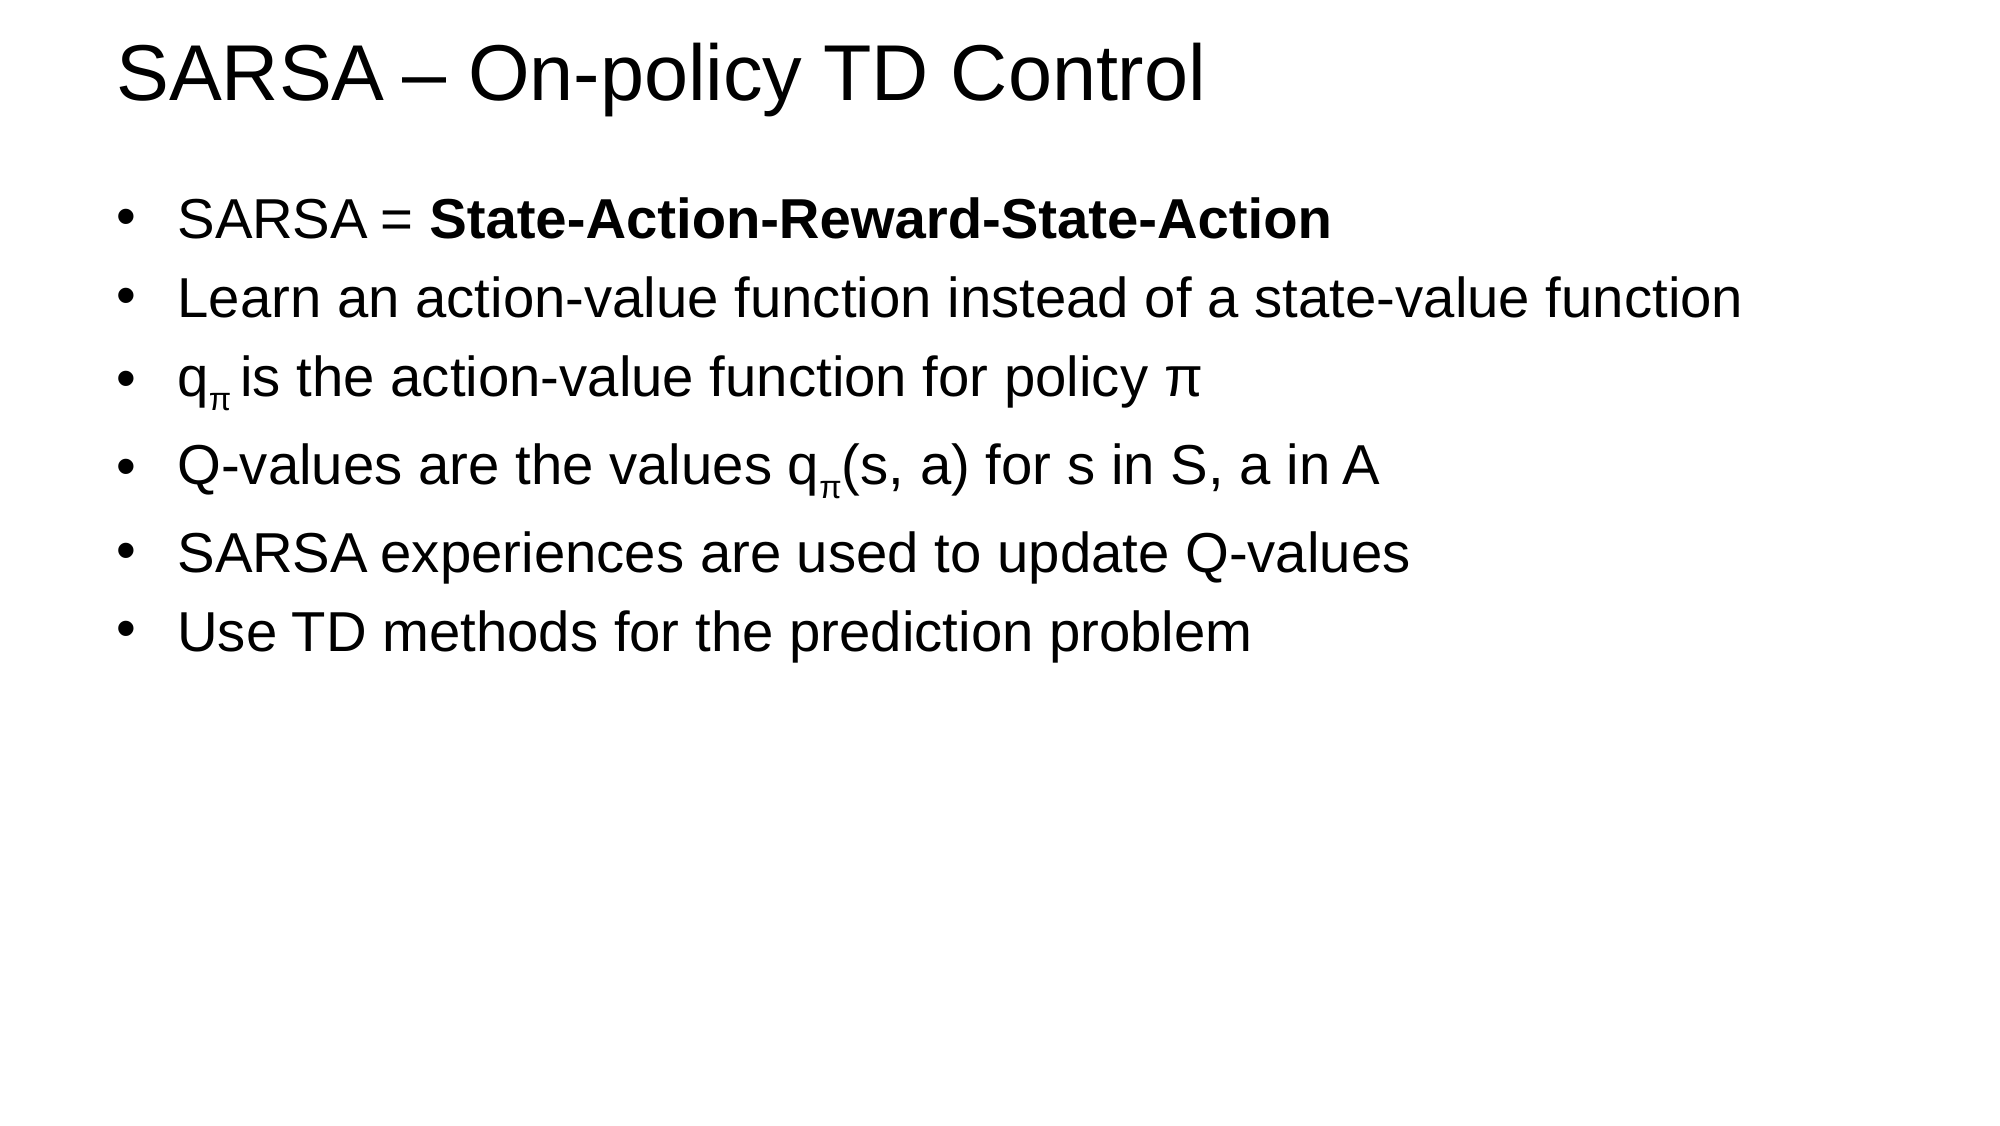

# SARSA – On-policy TD Control
SARSA = State-Action-Reward-State-Action
Learn an action-value function instead of a state-value function
qπ is the action-value function for policy π
Q-values are the values qπ(s, a) for s in S, a in A
SARSA experiences are used to update Q-values
Use TD methods for the prediction problem